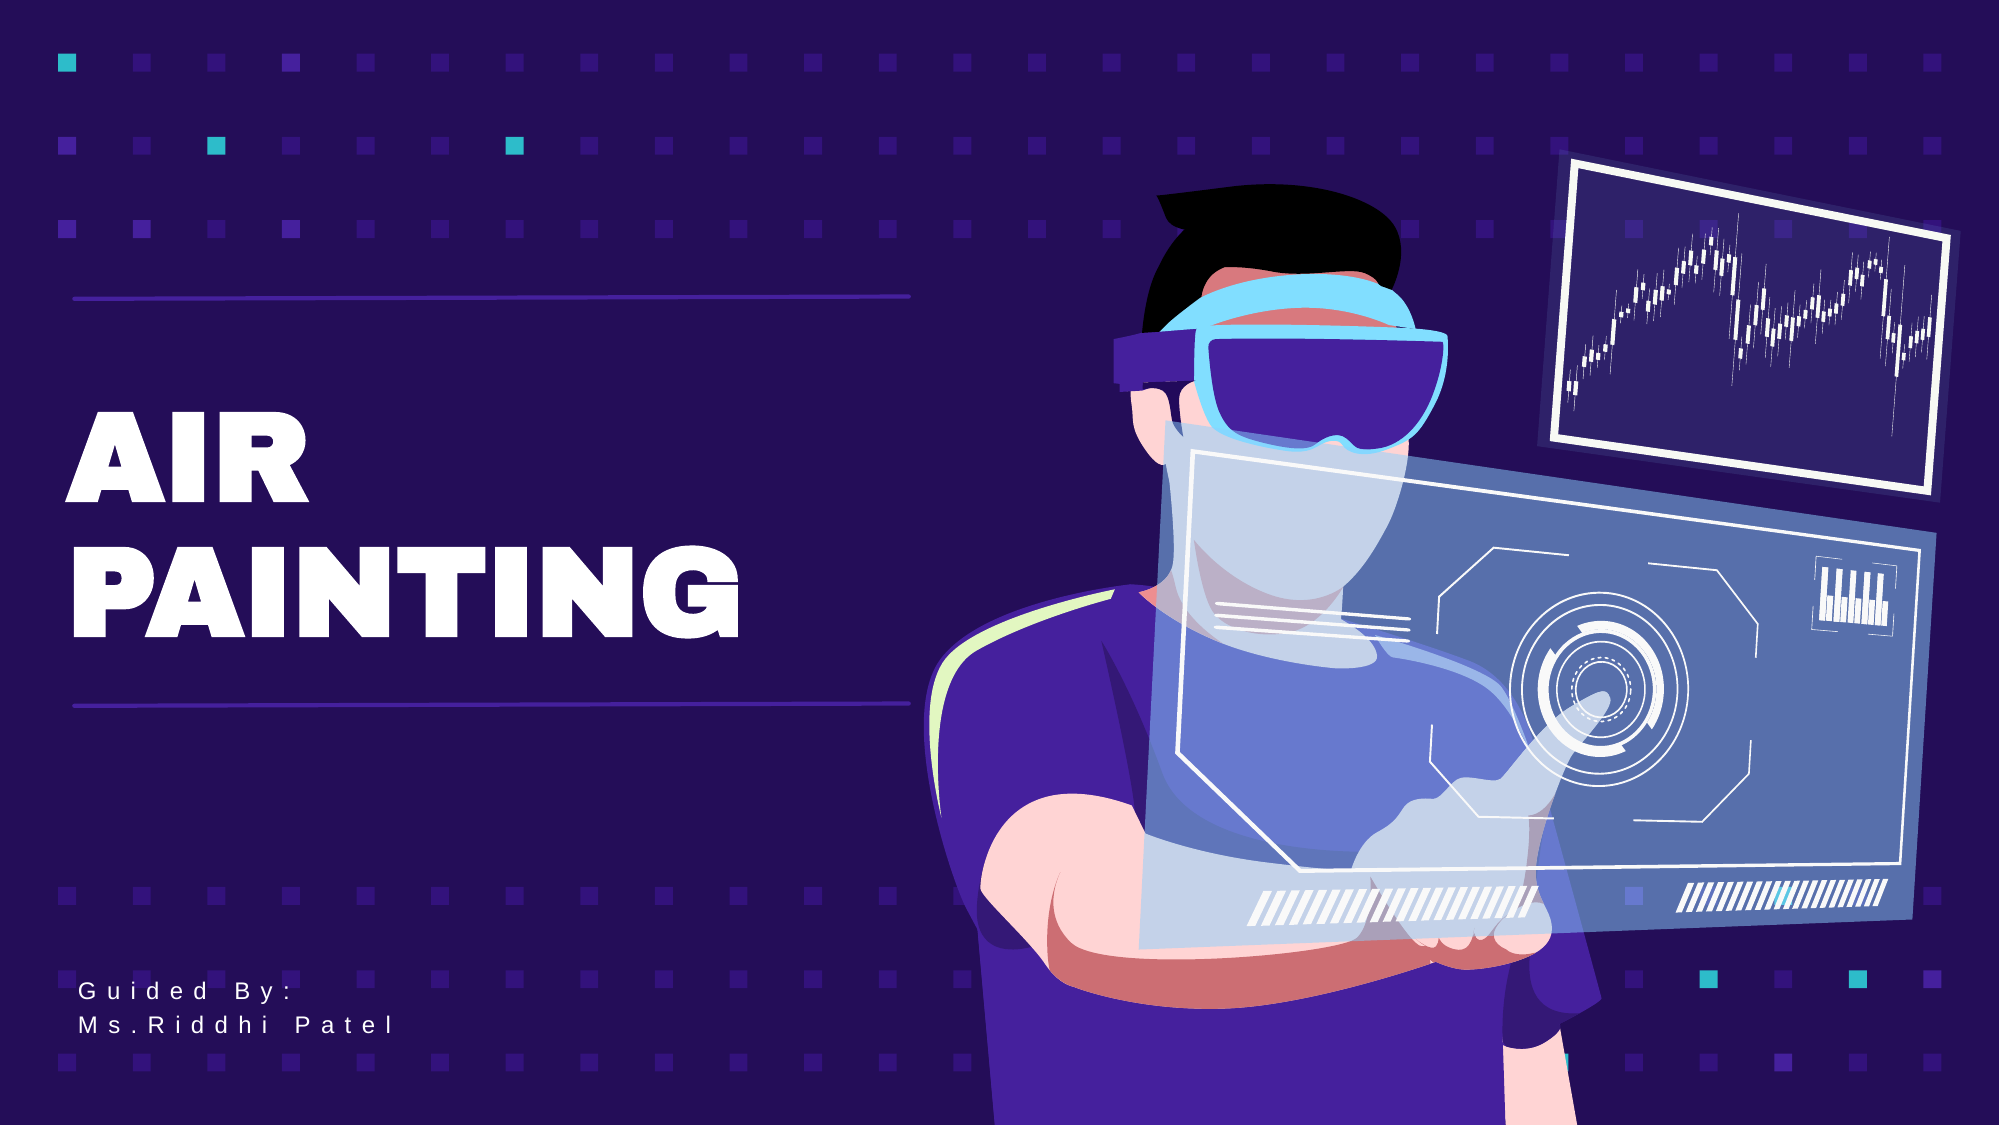

# AIR PAINTING
Guided By:
Ms.Riddhi Patel